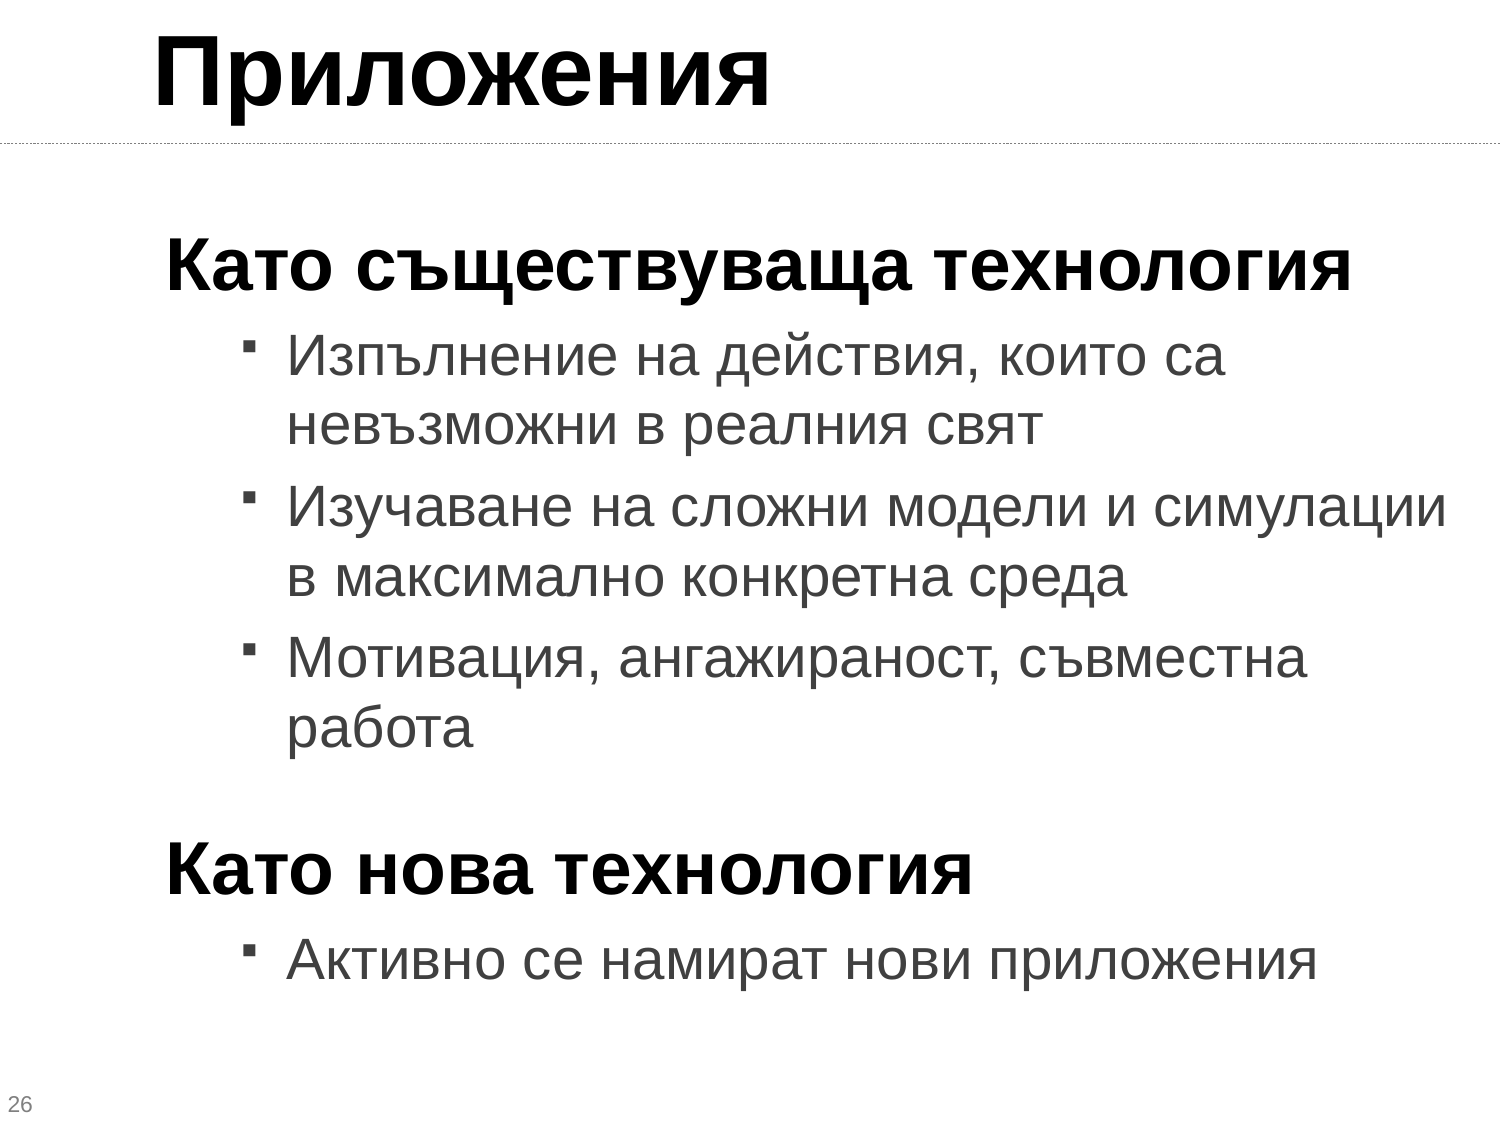

# Приложения
Като съществуваща технология
Изпълнение на действия, които са невъзможни в реалния свят
Изучаване на сложни модели и симулации в максимално конкретна среда
Мотивация, ангажираност, съвместна работа
Като нова технология
Активно се намират нови приложения